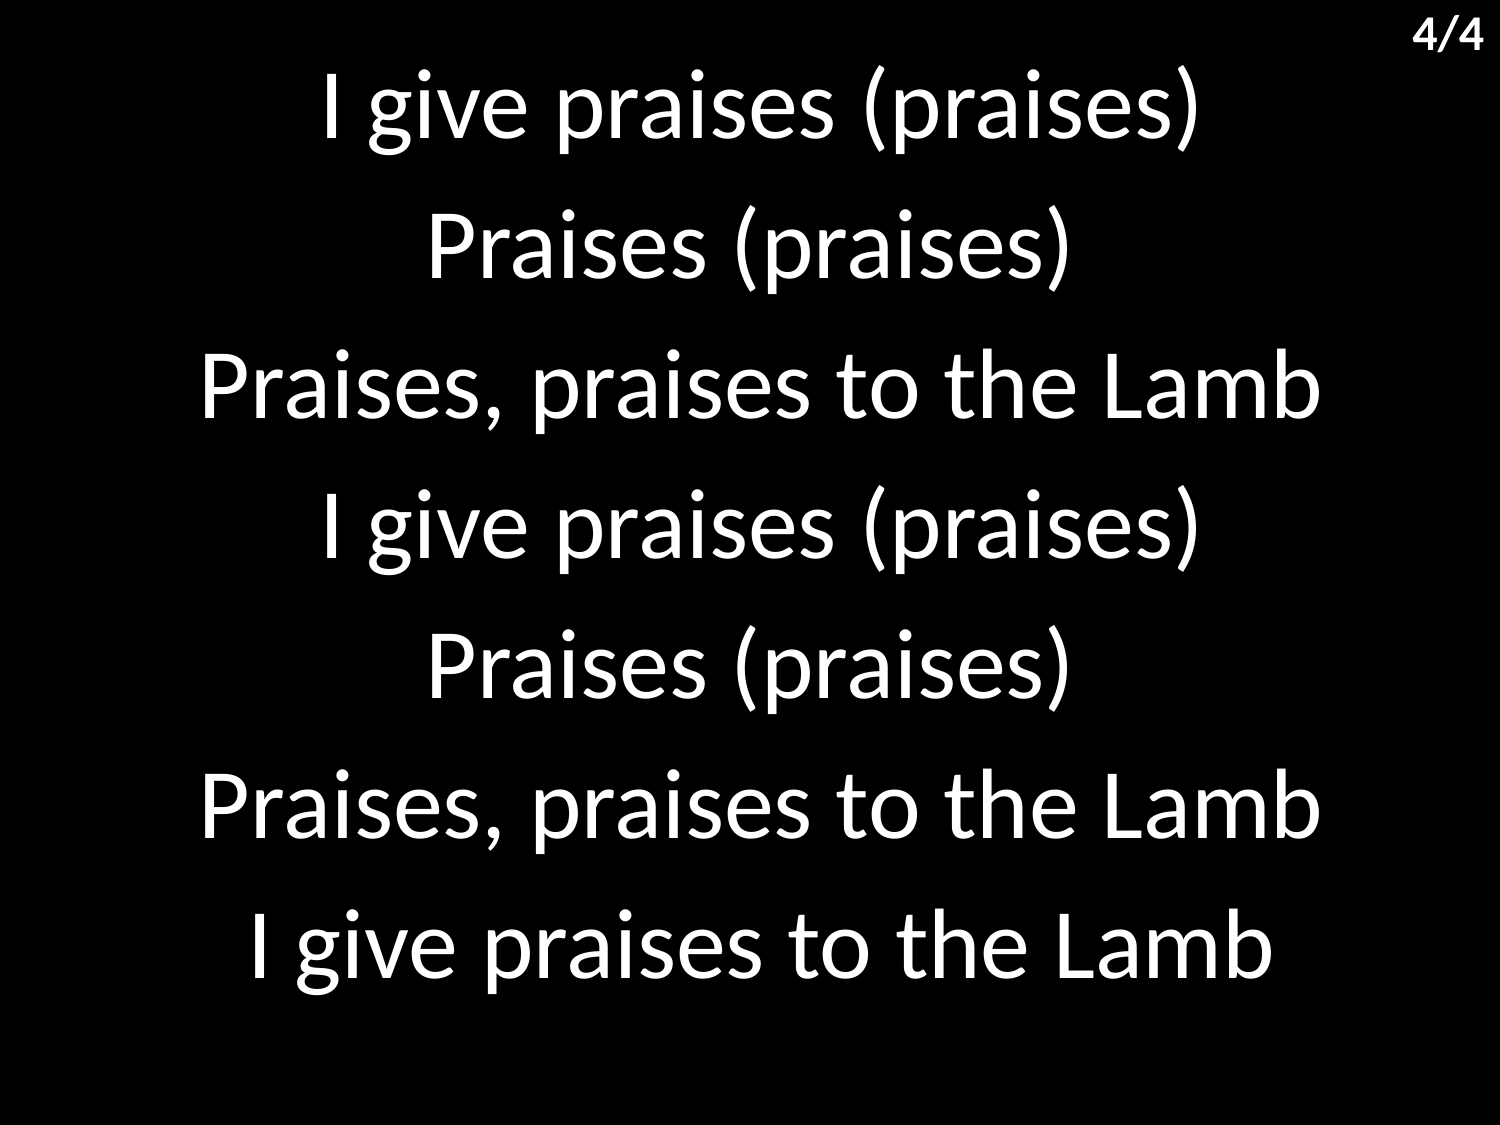

4/4
I give praises (praises)
Praises (praises)
Praises, praises to the Lamb
I give praises (praises)
Praises (praises)
Praises, praises to the Lamb
I give praises to the Lamb